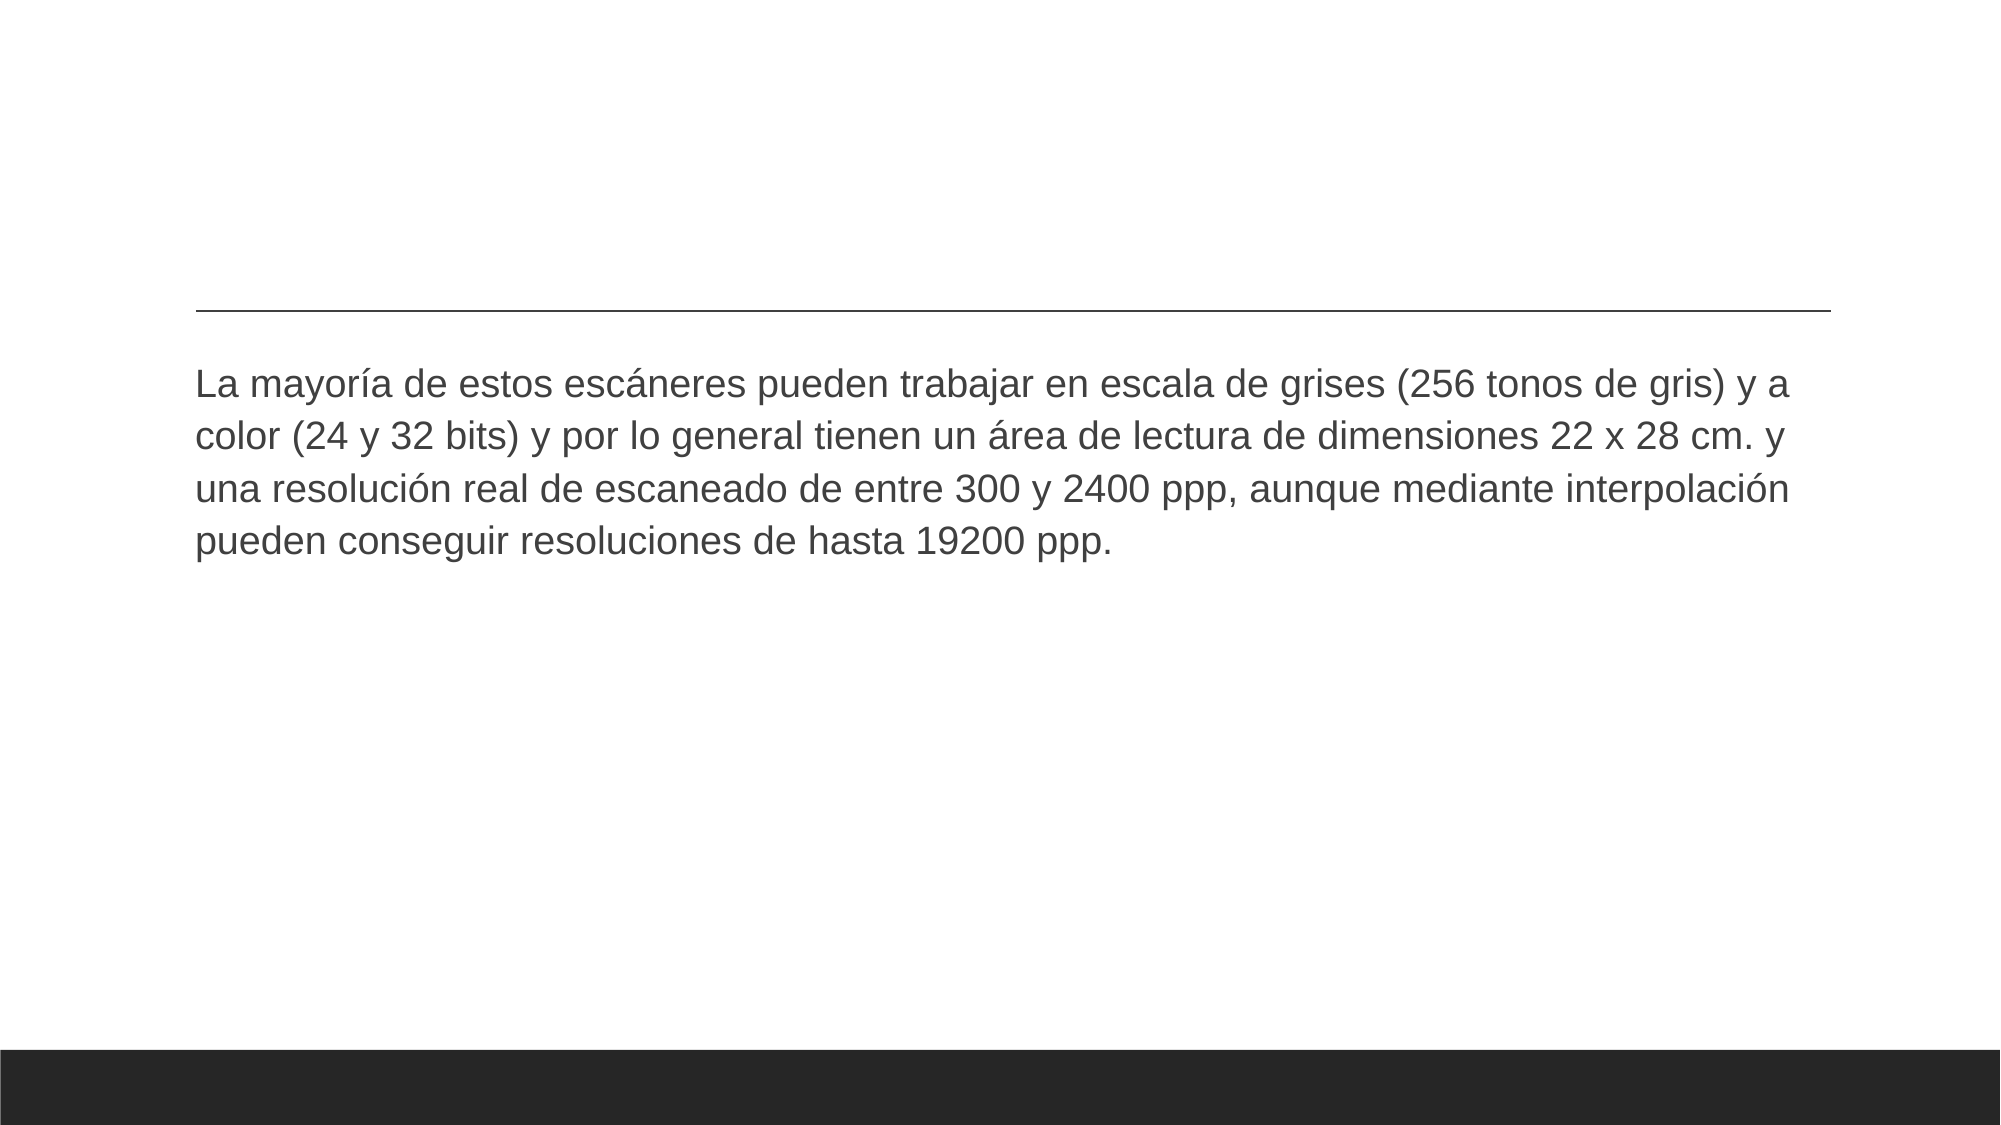

#
La mayoría de estos escáneres pueden trabajar en escala de grises (256 tonos de gris) y a color (24 y 32 bits) y por lo general tienen un área de lectura de dimensiones 22 x 28 cm. y una resolución real de escaneado de entre 300 y 2400 ppp, aunque mediante interpolación pueden conseguir resoluciones de hasta 19200 ppp.